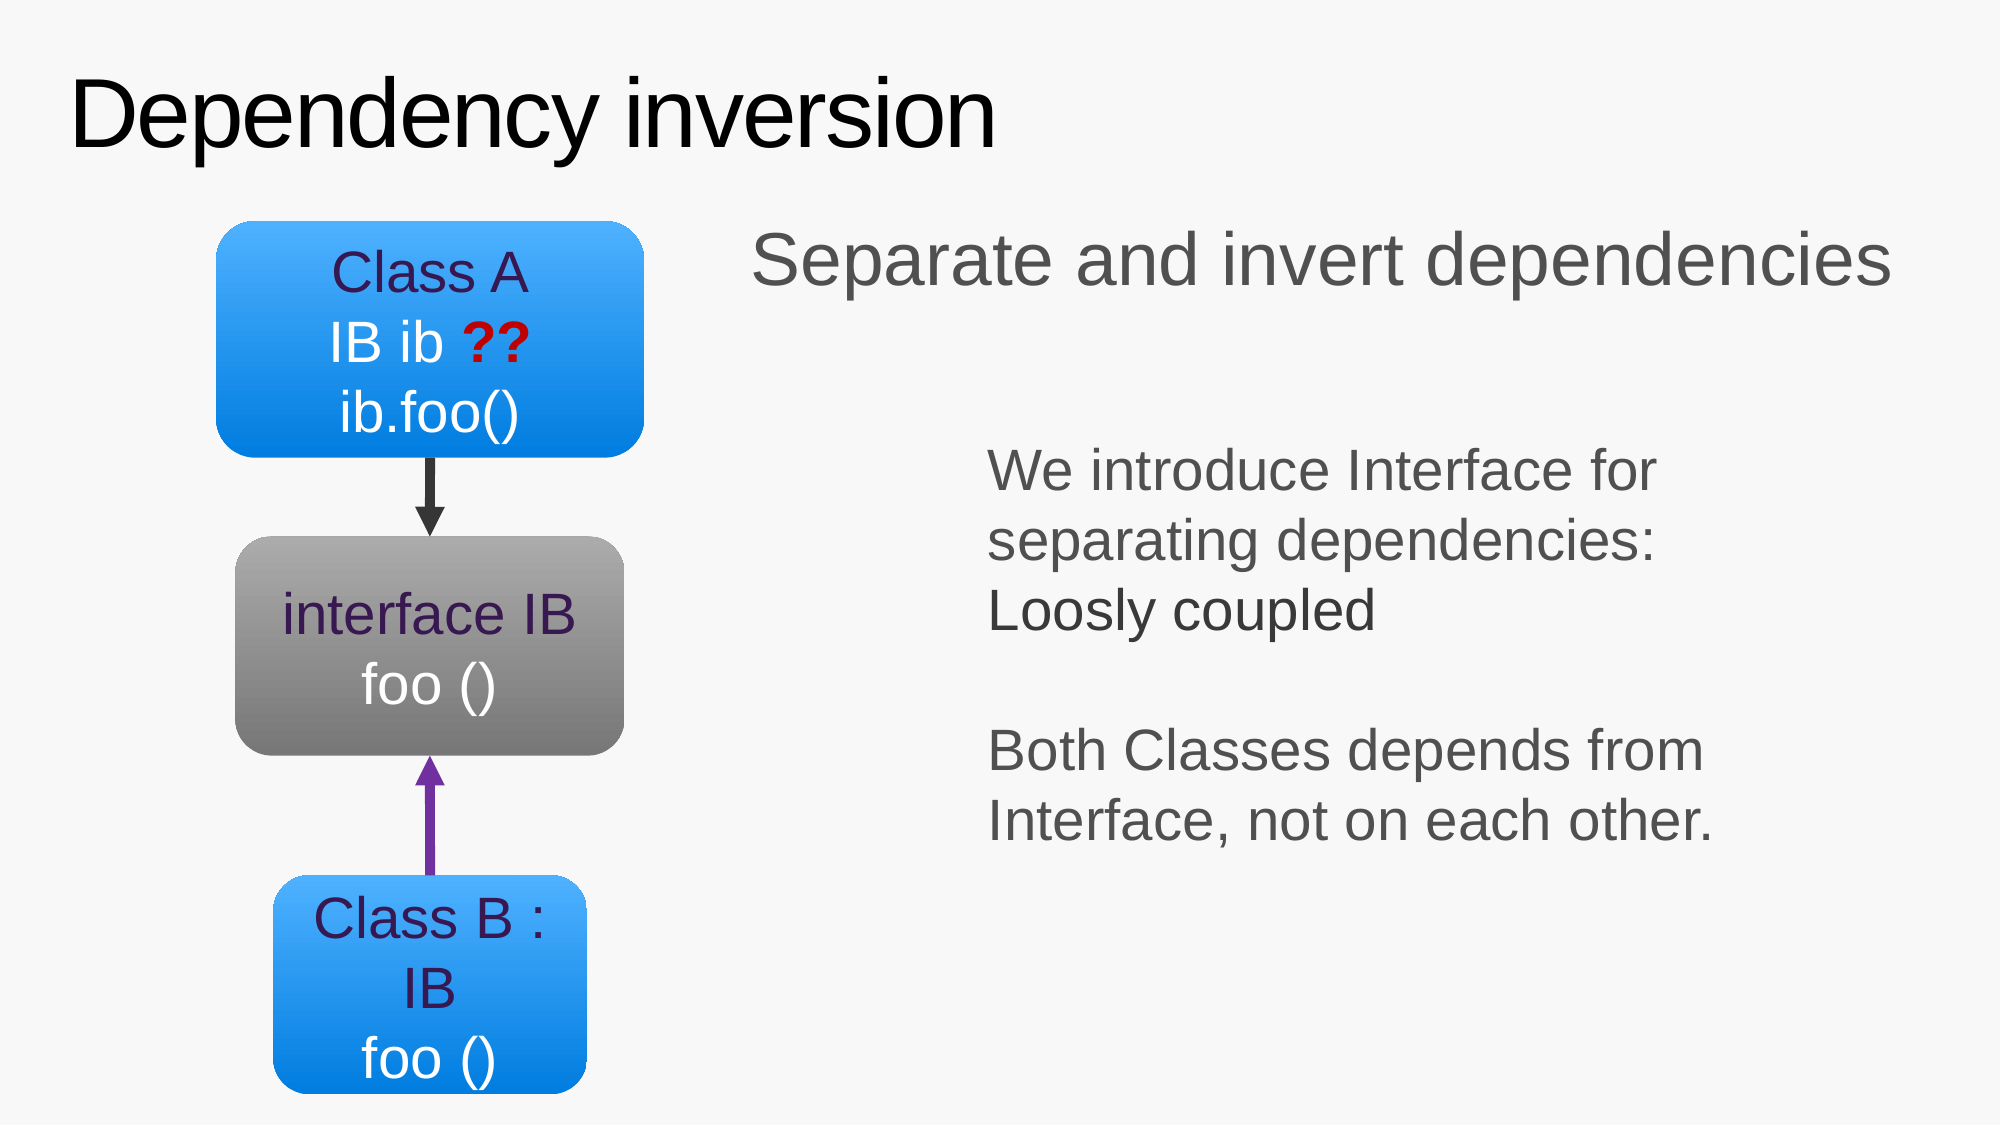

# Dependency inversion
Separate and invert dependencies
Class A
IB ib ??
ib.foo()
We introduce Interface for separating dependencies:
Loosly coupled

Both Classes depends from Interface, not on each other.
interface IB
foo ()
Class B : IB
foo ()